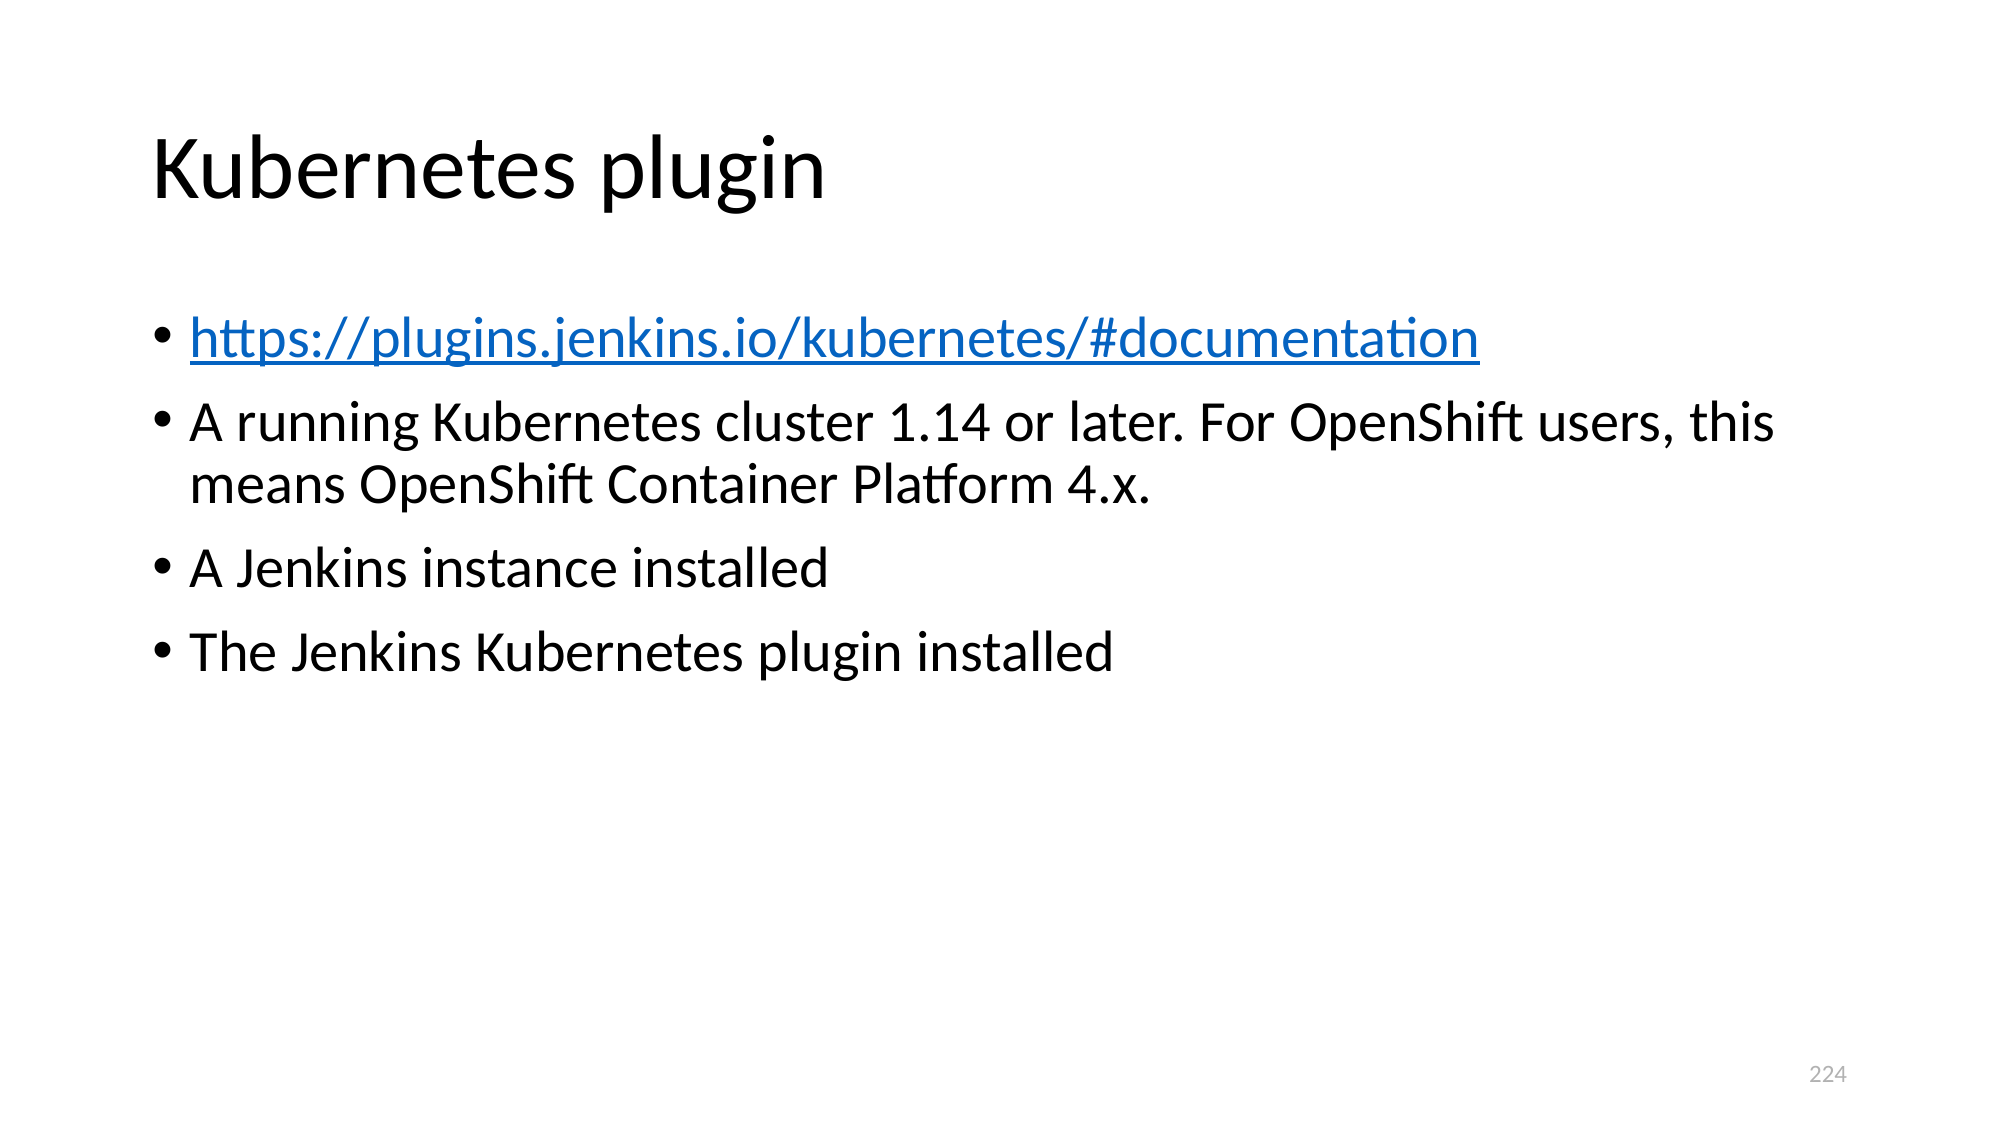

# Kubernetes plugin
https://plugins.jenkins.io/kubernetes/#documentation
A running Kubernetes cluster 1.14 or later. For OpenShift users, this means OpenShift Container Platform 4.x.
A Jenkins instance installed
The Jenkins Kubernetes plugin installed

224